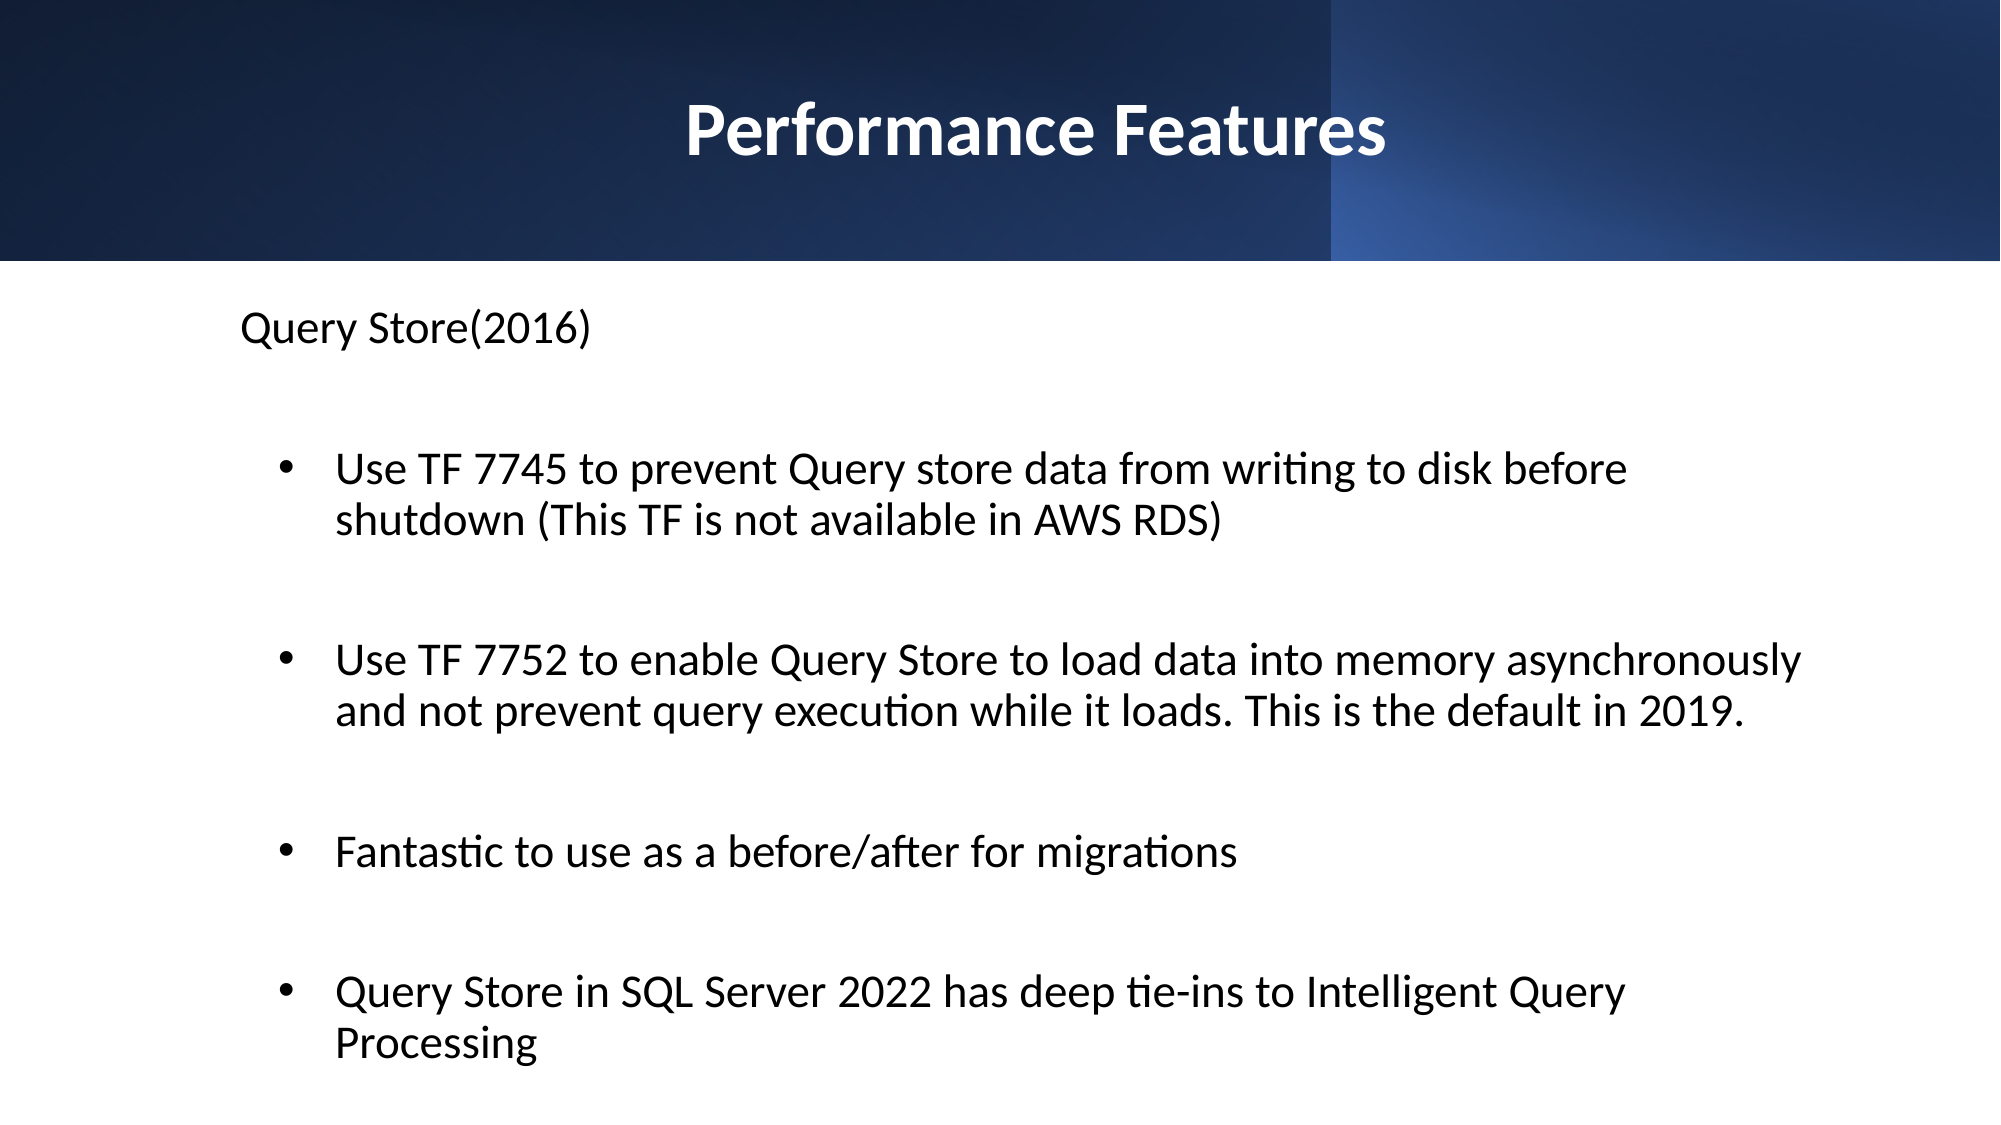

# Performance Features
Query Store(2016)

Use TF 7745 to prevent Query store data from writing to disk before shutdown (This TF is not available in AWS RDS)

Use TF 7752 to enable Query Store to load data into memory asynchronously and not prevent query execution while it loads. This is the default in 2019.

Fantastic to use as a before/after for migrations

Query Store in SQL Server 2022 has deep tie-ins to Intelligent Query Processing